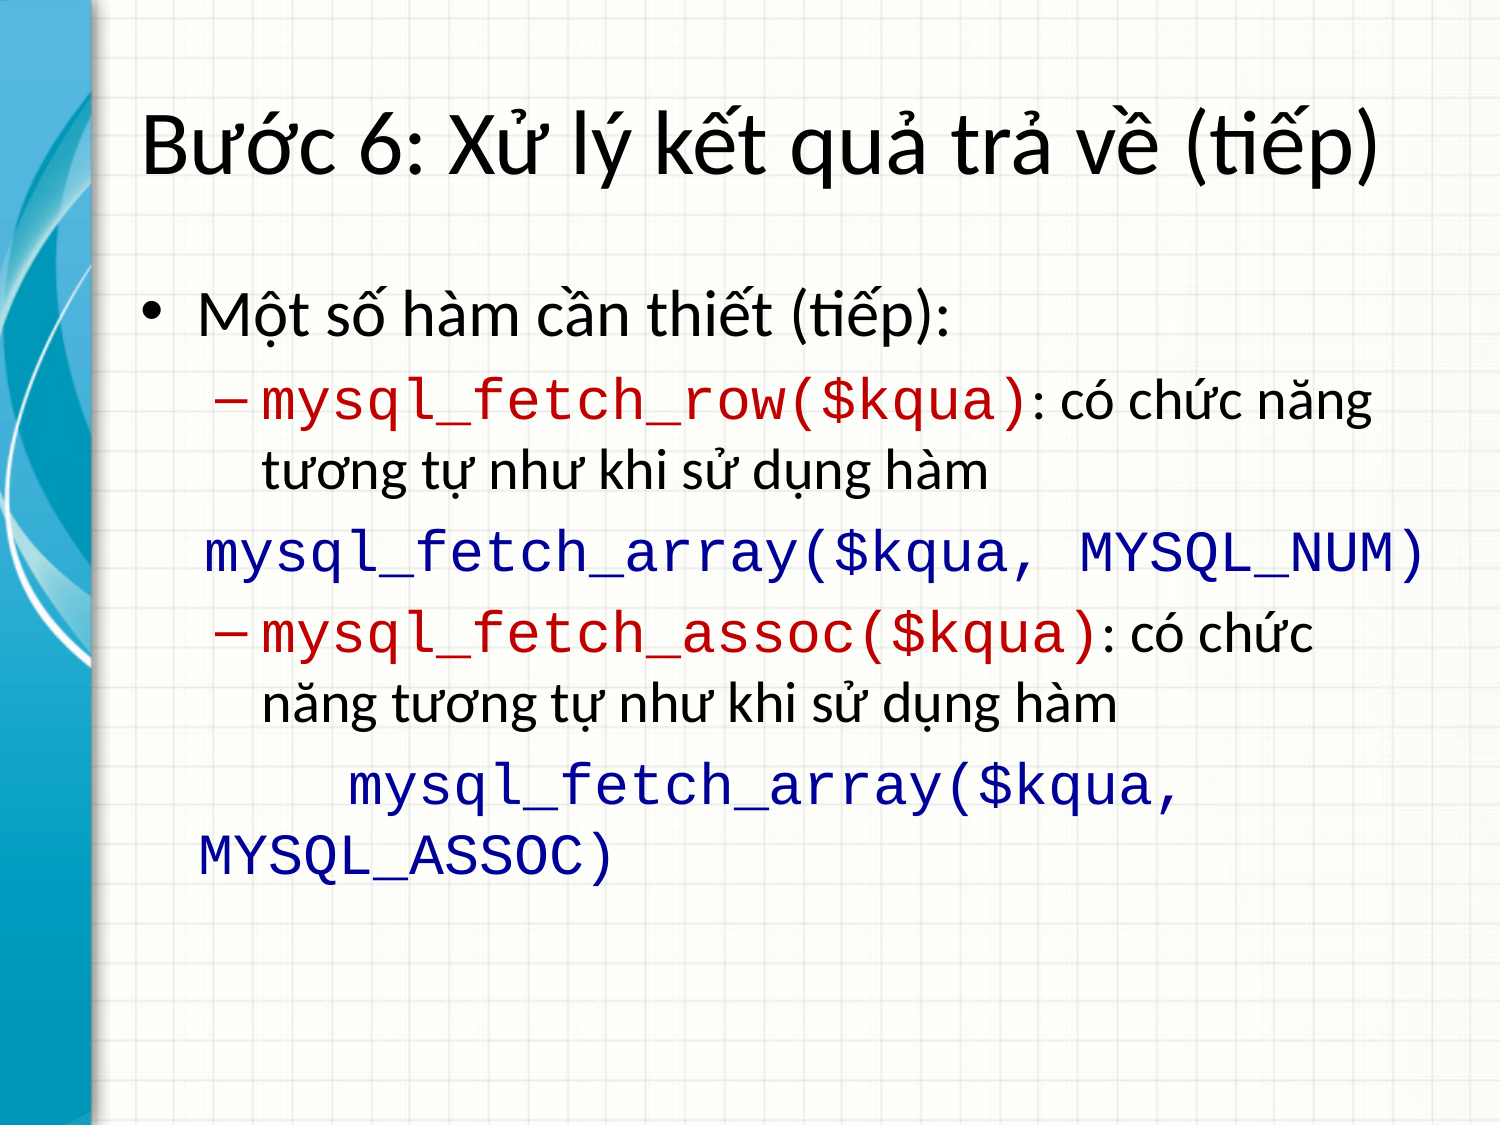

# Bước 6: Xử lý kết quả trả về (tiếp)
Một số hàm cần thiết (tiếp):
mysql_fetch_row($kqua): có chức năng tương tự như khi sử dụng hàm
mysql_fetch_array($kqua, MYSQL_NUM)
mysql_fetch_assoc($kqua): có chức năng tương tự như khi sử dụng hàm
	mysql_fetch_array($kqua, MYSQL_ASSOC)